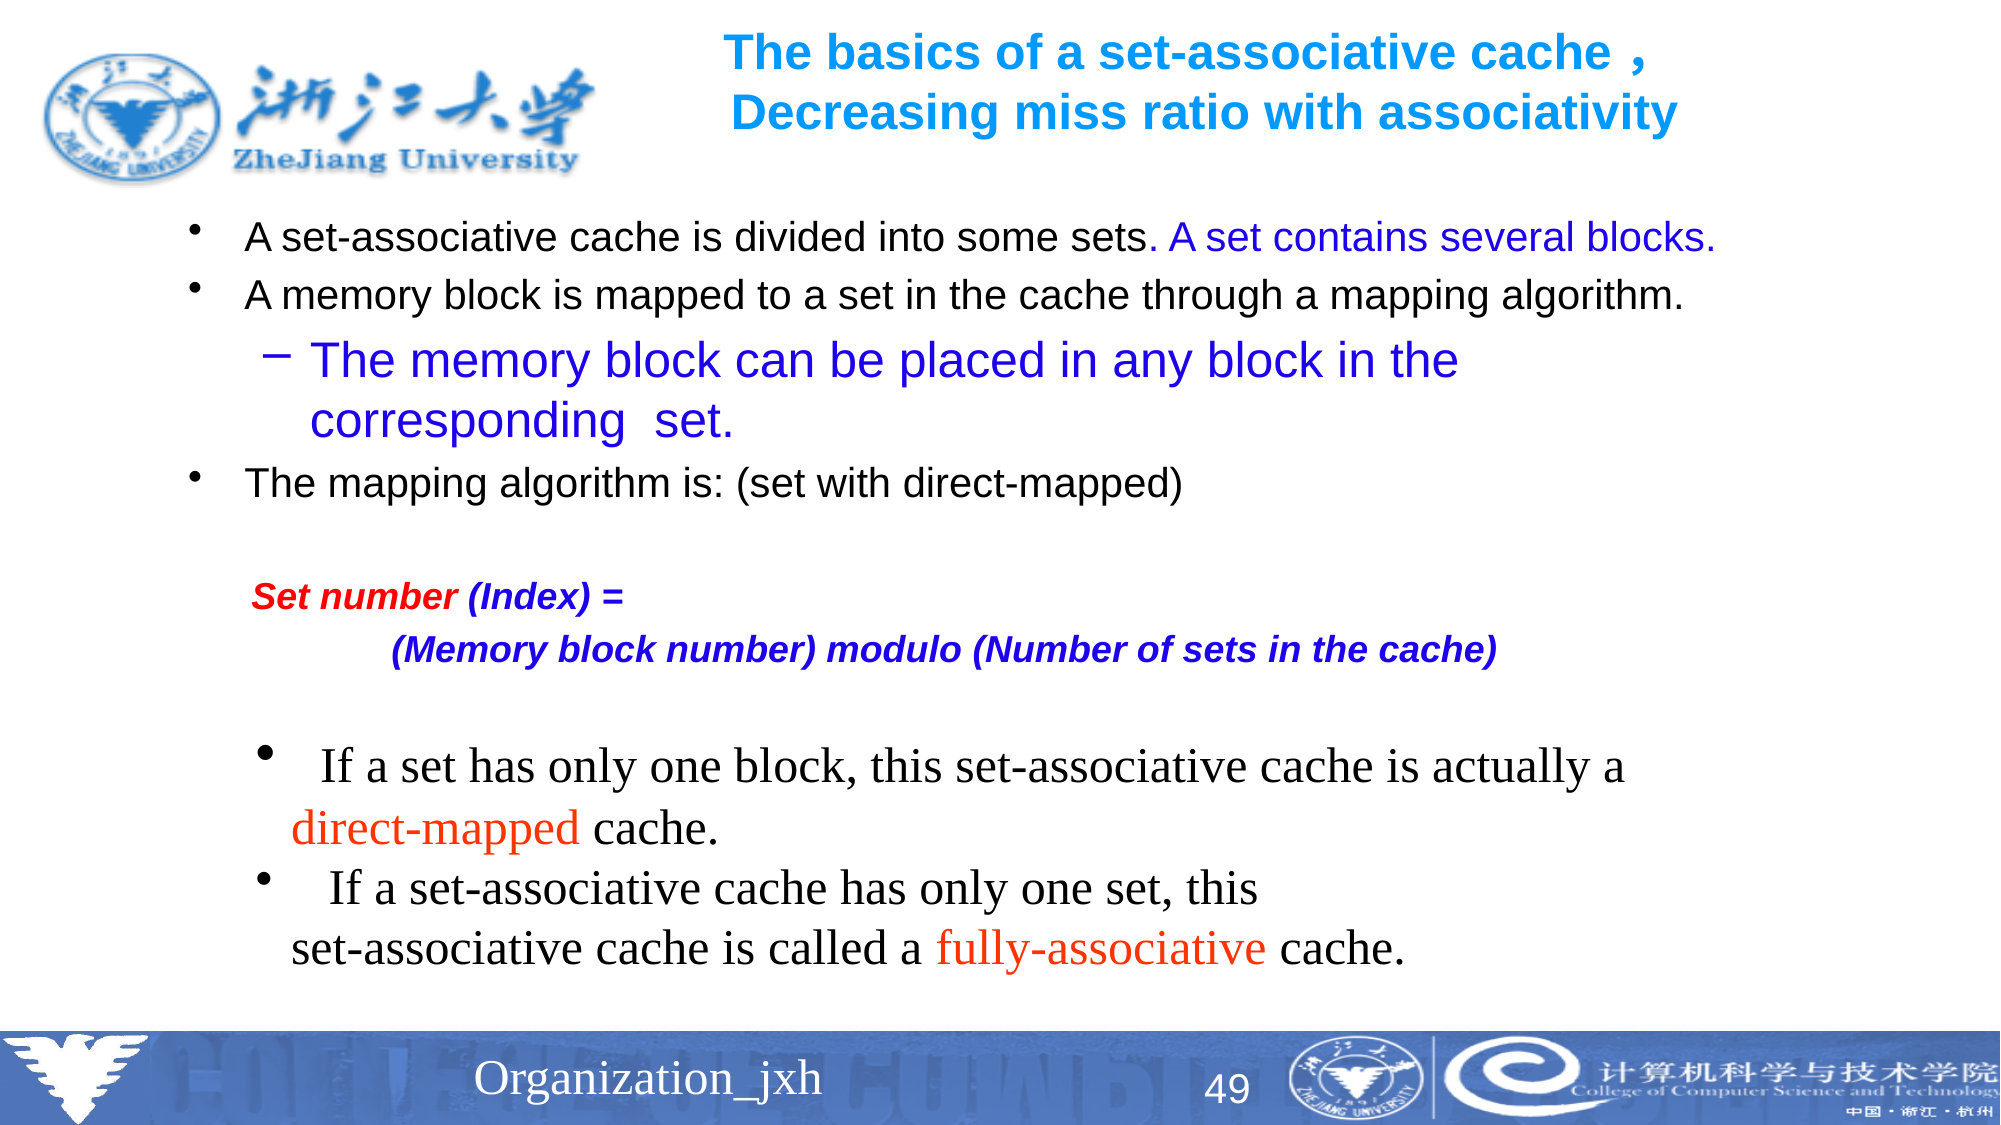

# The basics of a set-associative cache，Decreasing miss ratio with associativity
A set-associative cache is divided into some sets. A set contains several blocks.
A memory block is mapped to a set in the cache through a mapping algorithm.
The memory block can be placed in any block in the corresponding  set.
The mapping algorithm is: (set with direct-mapped)

      Set number (Index) =
	              (Memory block number) modulo (Number of sets in the cache)

  If a set has only one block, this set-associative cache is actually a direct-mapped cache.
   If a set-associative cache has only one set, this
set-associative cache is called a fully-associative cache.